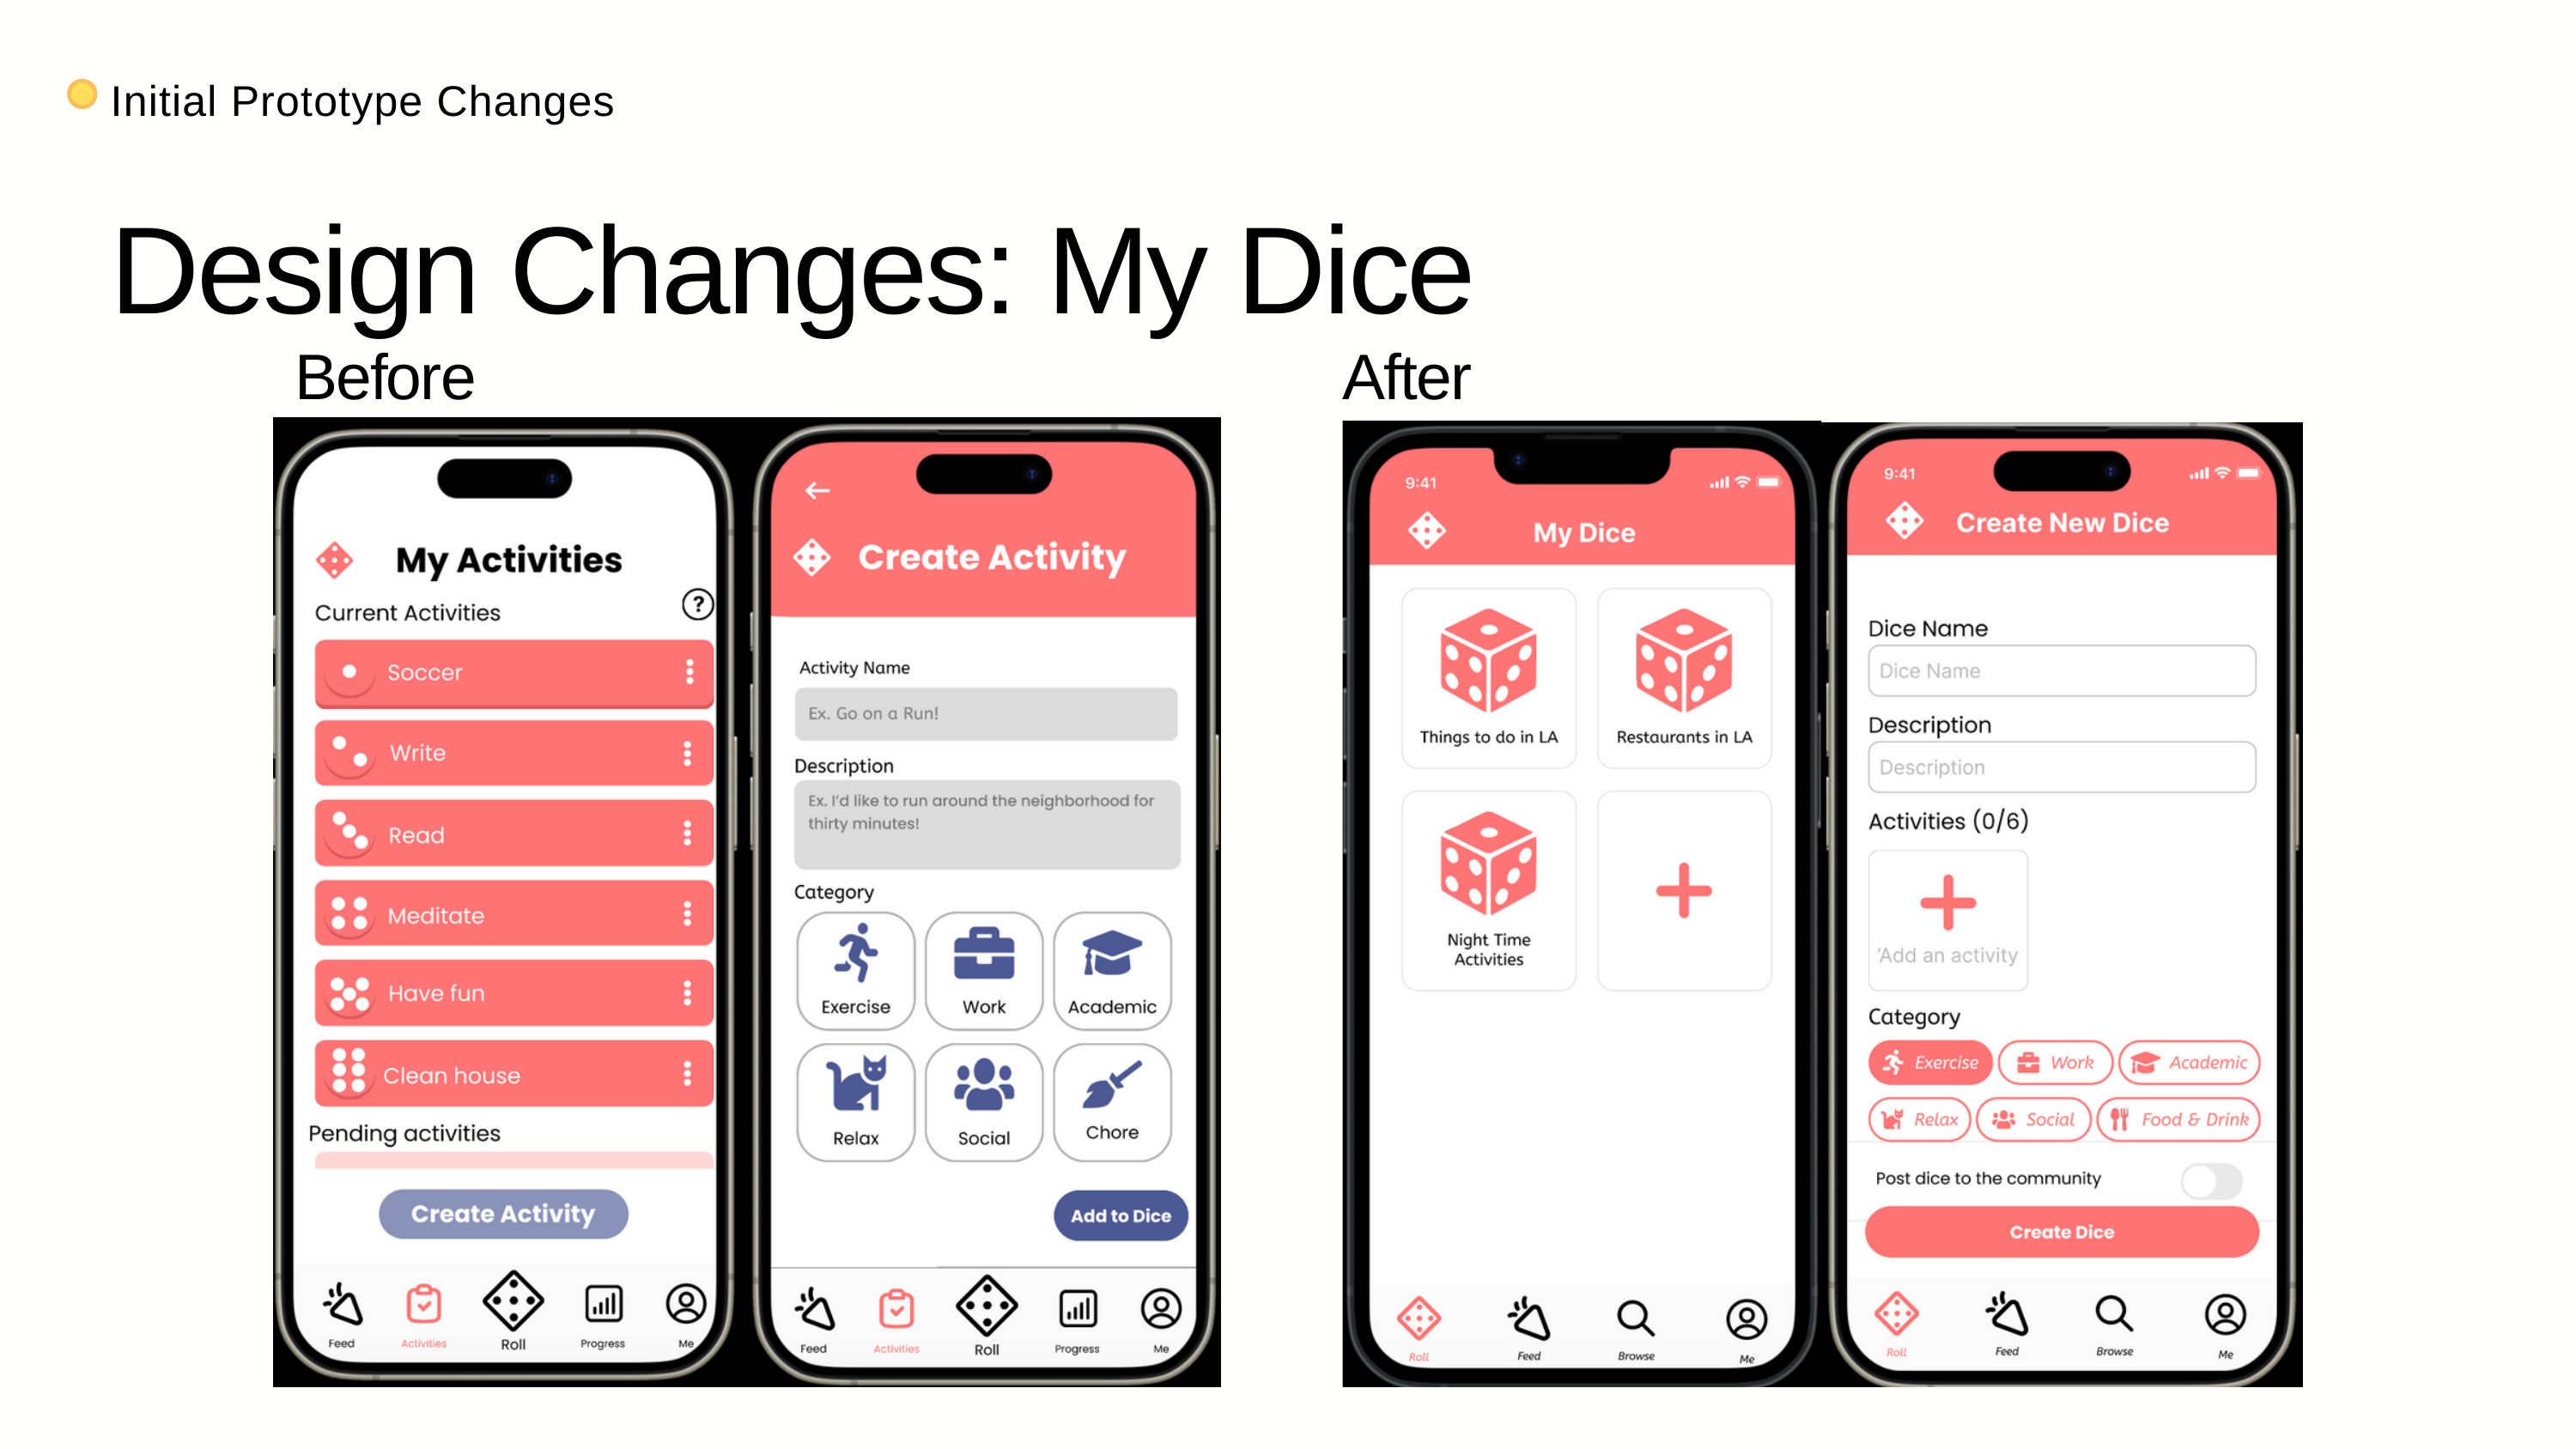

Initial Prototype Changes

Design Changes: My Dice
Before
After